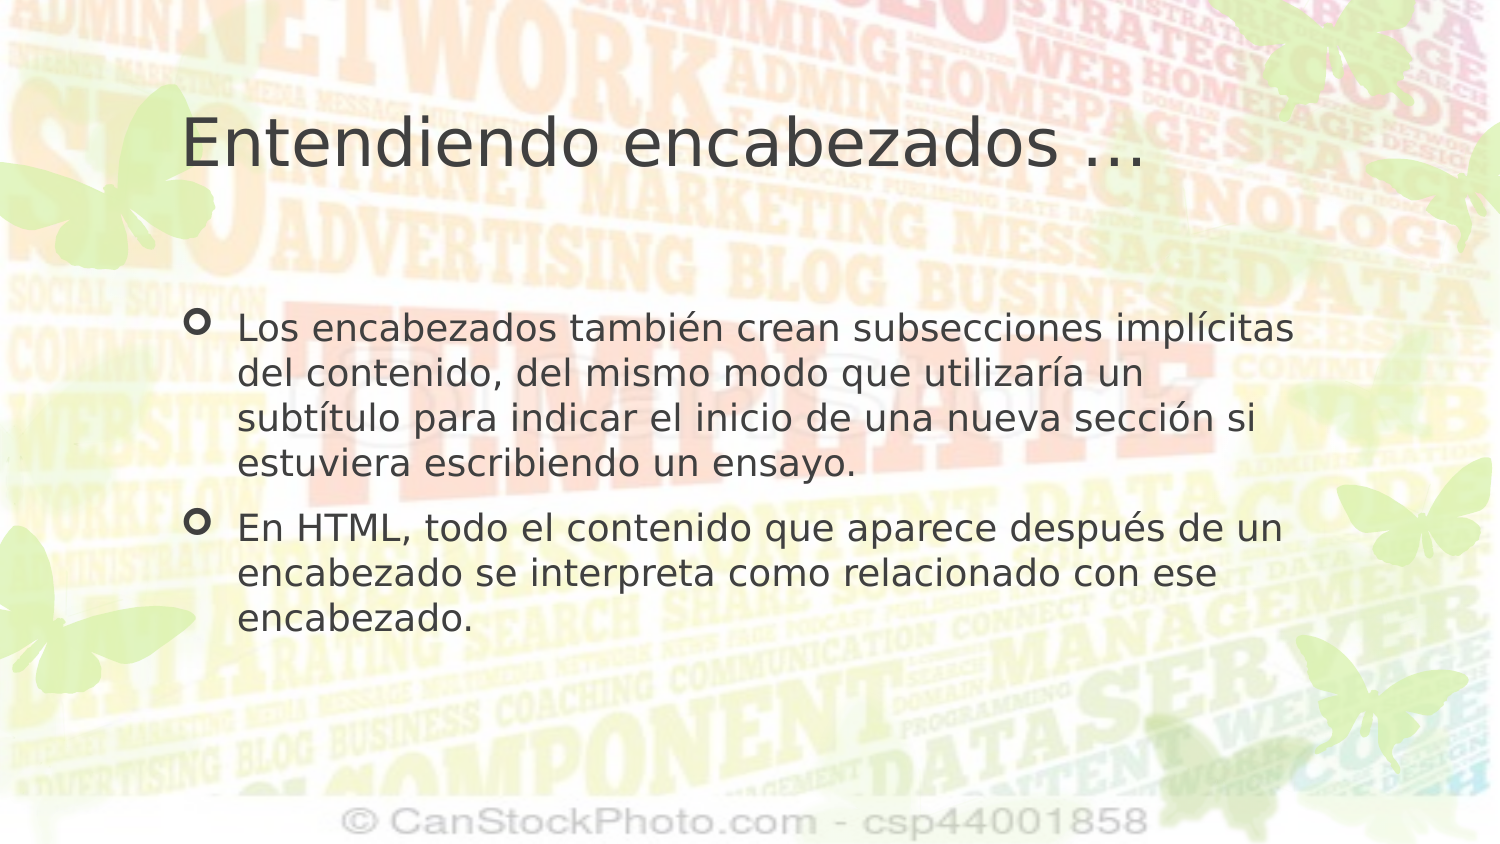

# Entendiendo encabezados …
Los encabezados también crean subsecciones implícitas del contenido, del mismo modo que utilizaría un subtítulo para indicar el inicio de una nueva sección si estuviera escribiendo un ensayo.
En HTML, todo el contenido que aparece después de un encabezado se interpreta como relacionado con ese encabezado.